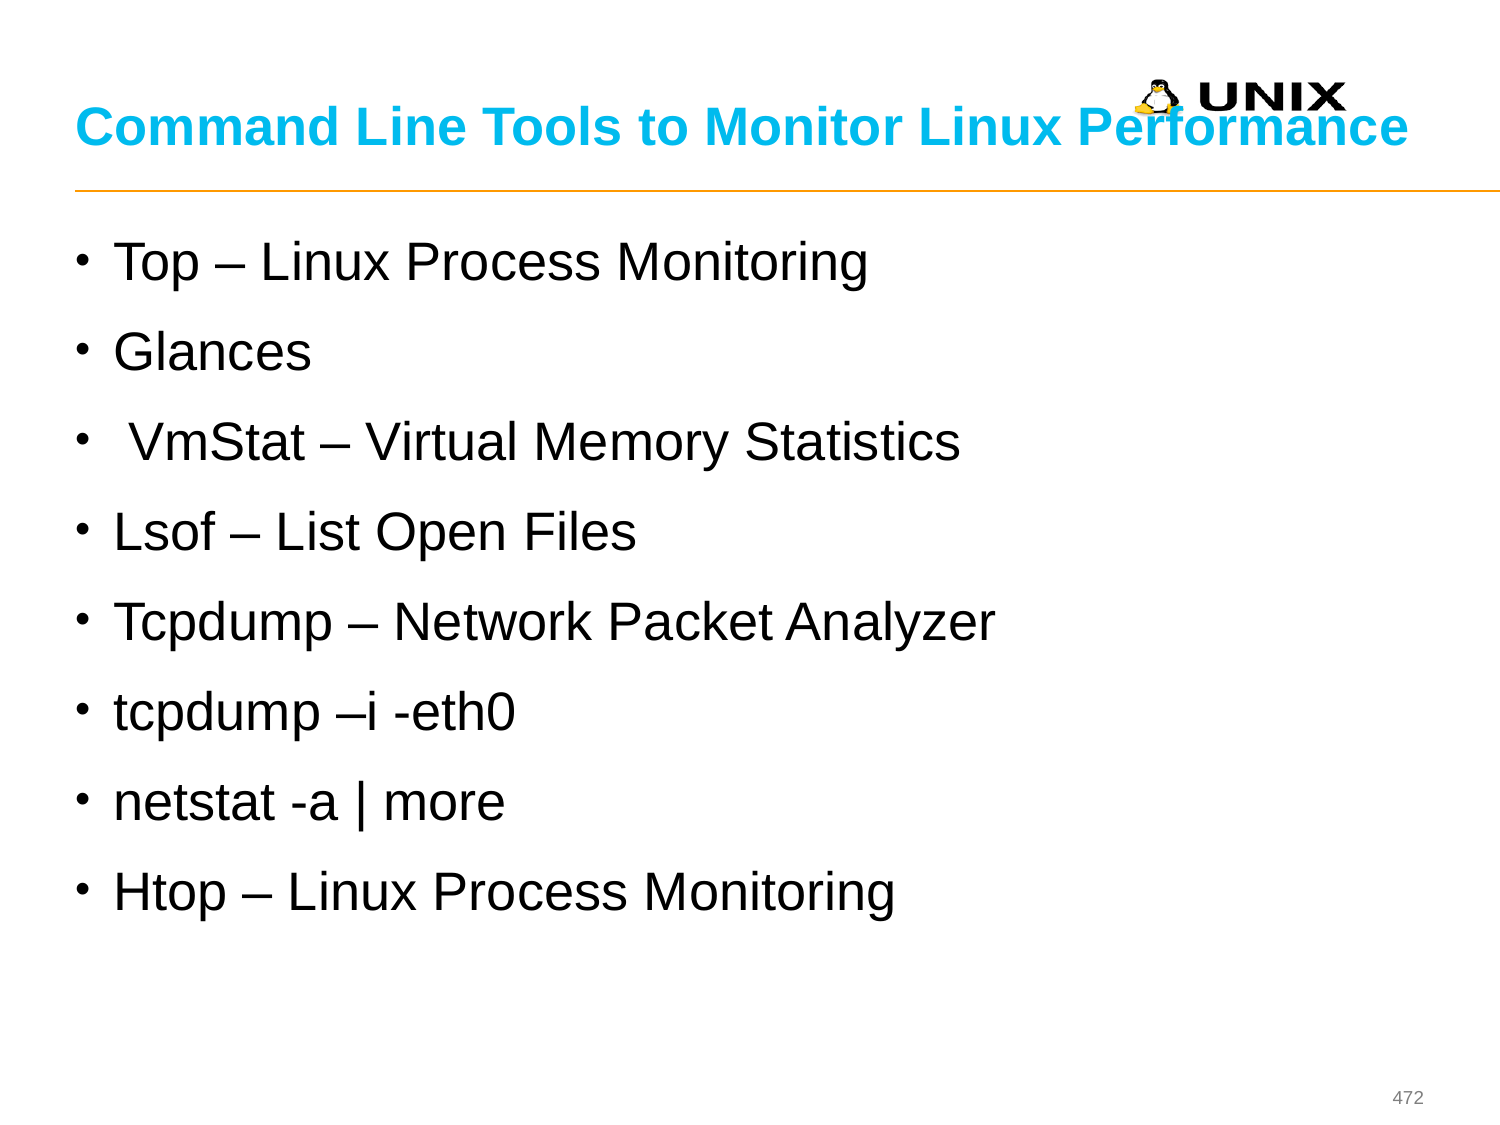

# Command Line Tools to Monitor Linux Performance
Top – Linux Process Monitoring
Glances
 VmStat – Virtual Memory Statistics
Lsof – List Open Files
Tcpdump – Network Packet Analyzer
tcpdump –i -eth0
netstat -a | more
Htop – Linux Process Monitoring